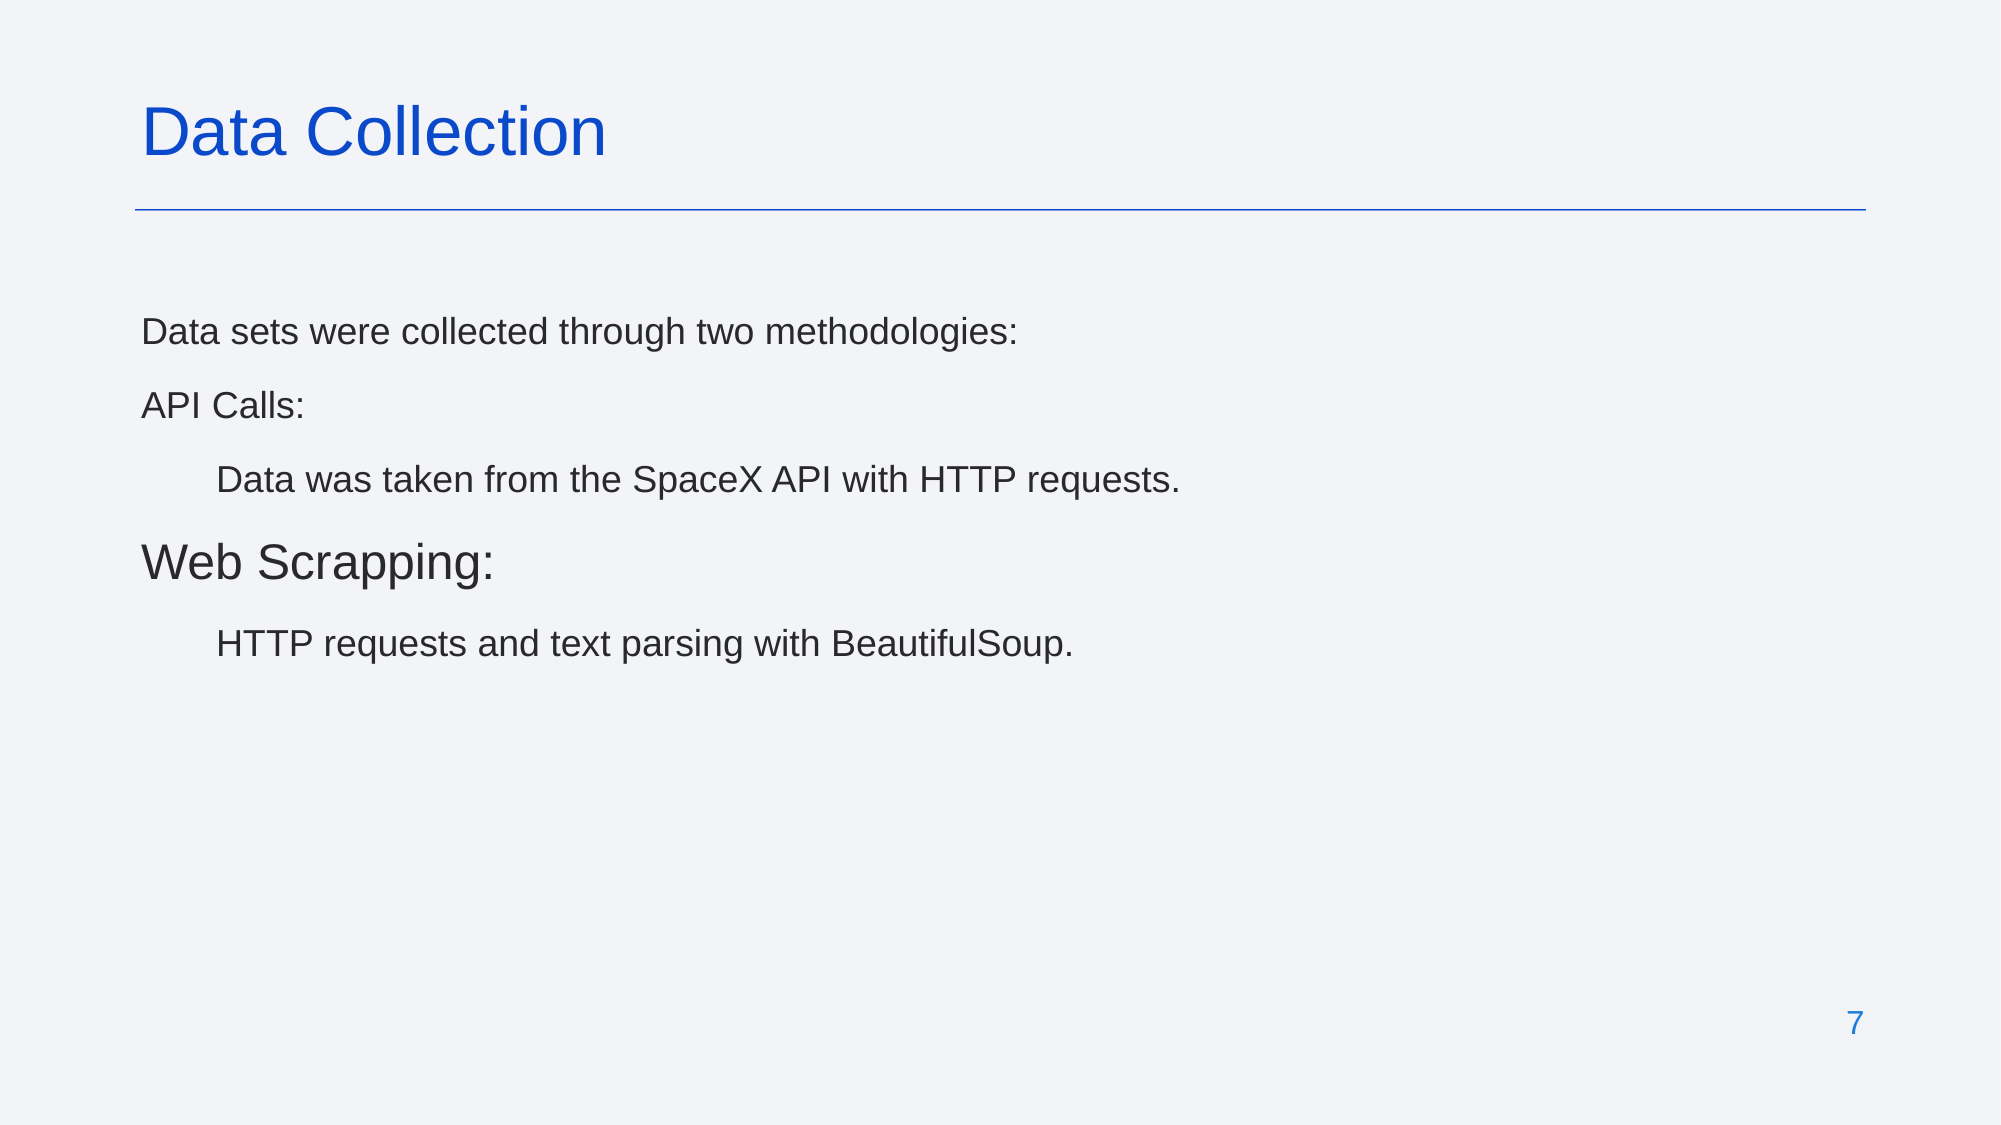

Data Collection
Data sets were collected through two methodologies:
API Calls:
Data was taken from the SpaceX API with HTTP requests.
Web Scrapping:
HTTP requests and text parsing with BeautifulSoup.

7